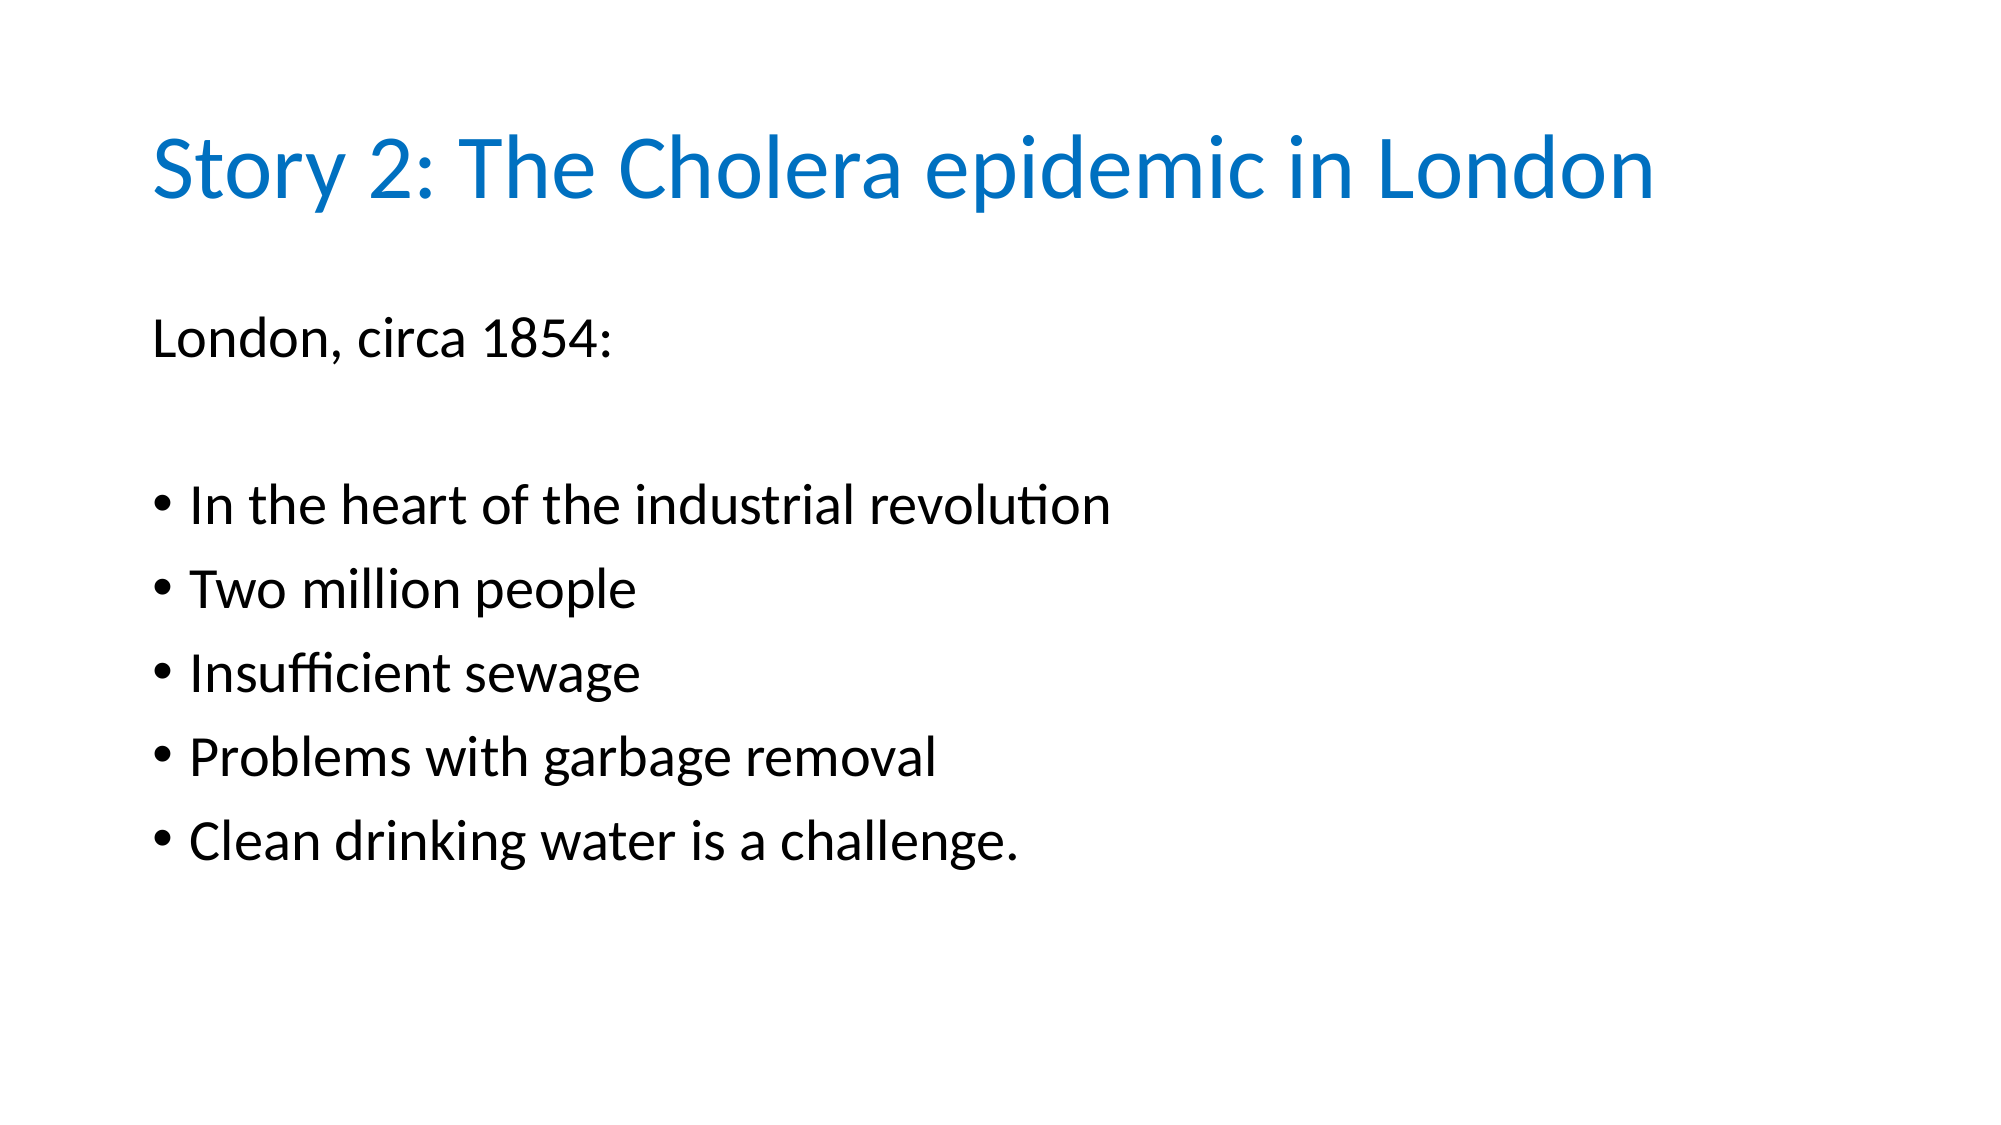

# Story 2: The Cholera epidemic in London
London, circa 1854:

In the heart of the industrial revolution
Two million people
Insufficient sewage
Problems with garbage removal
Clean drinking water is a challenge.